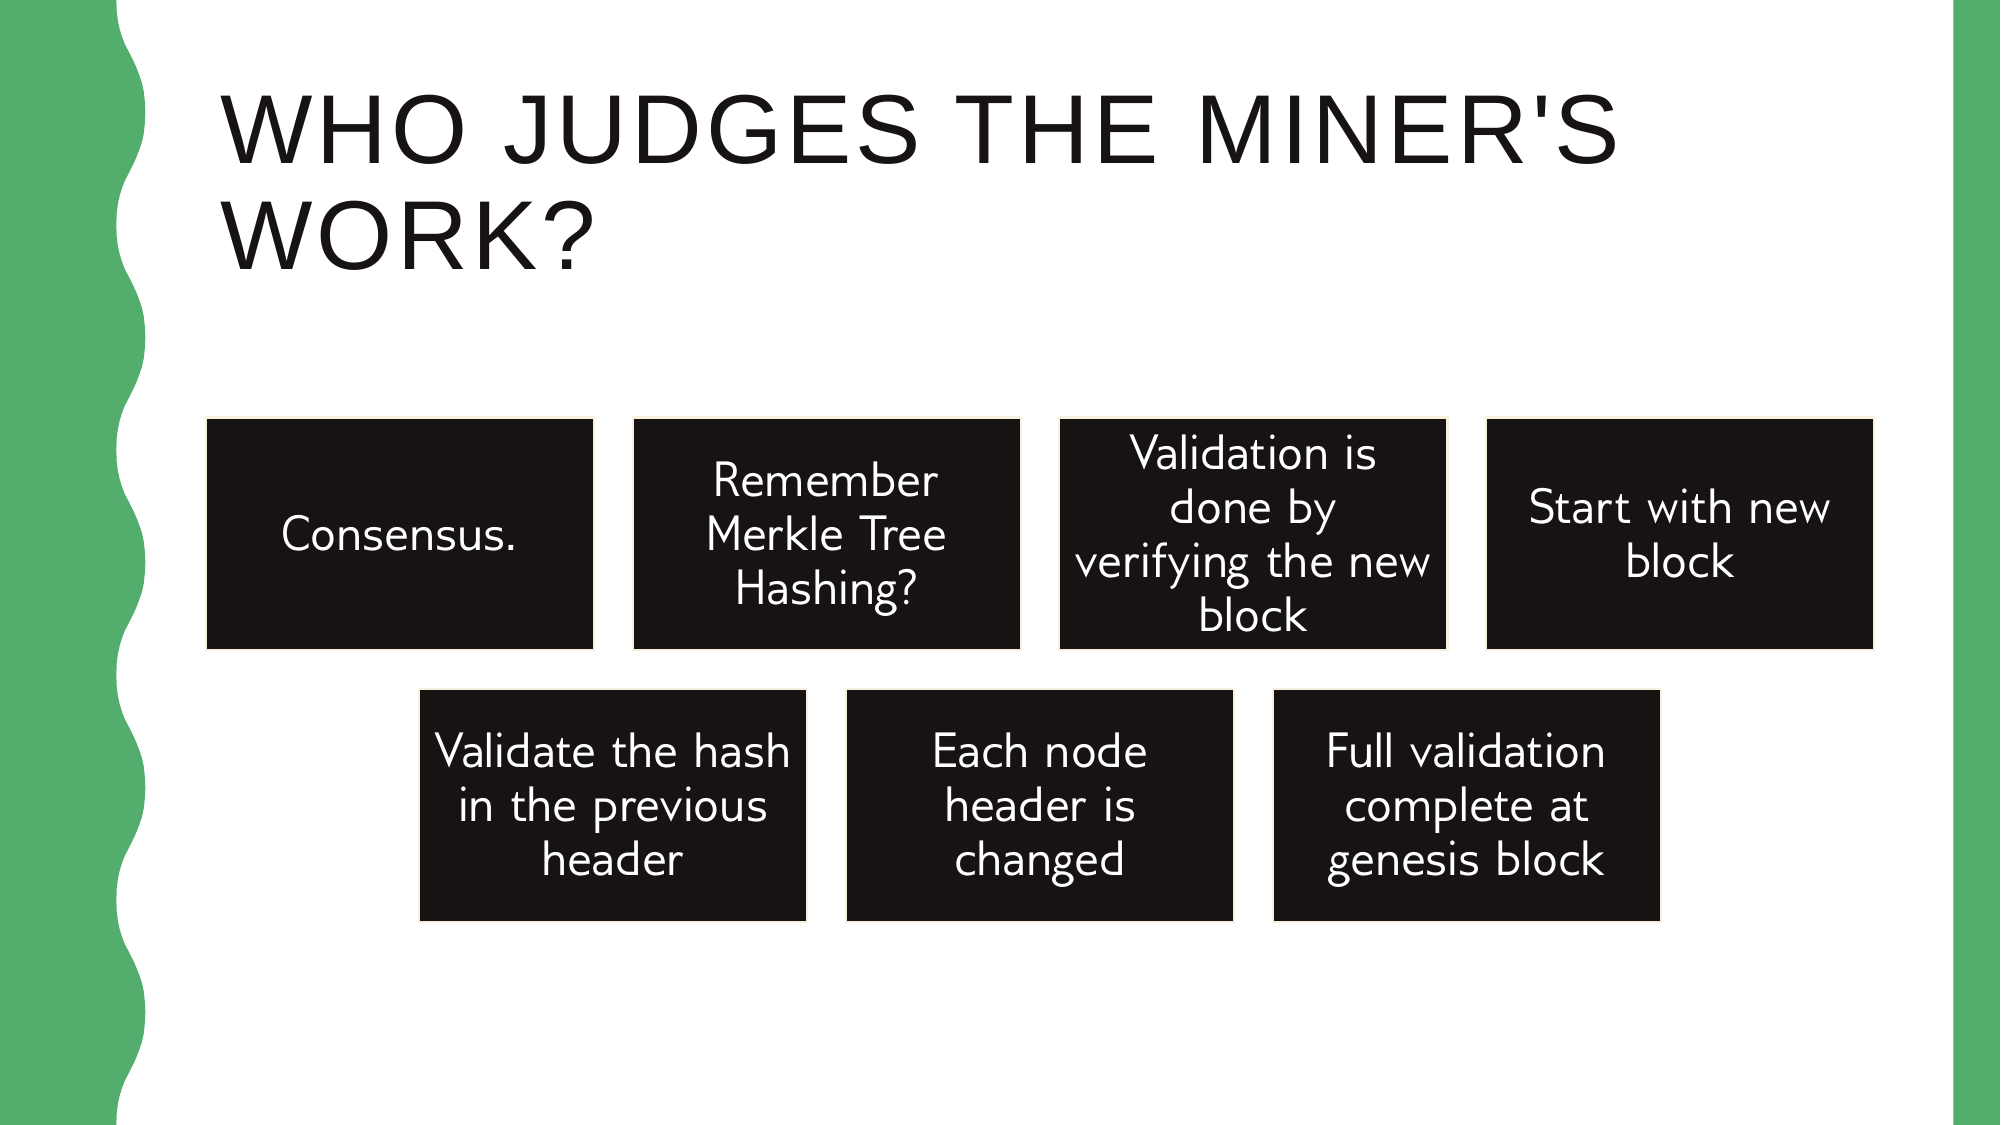

# who judges the miner's work?
Consensus.
Remember Merkle Tree Hashing?
Validation is done by verifying the new block
Start with new block
Validate the hash in the previous header
Each node header is changed
Full validation complete at genesis block